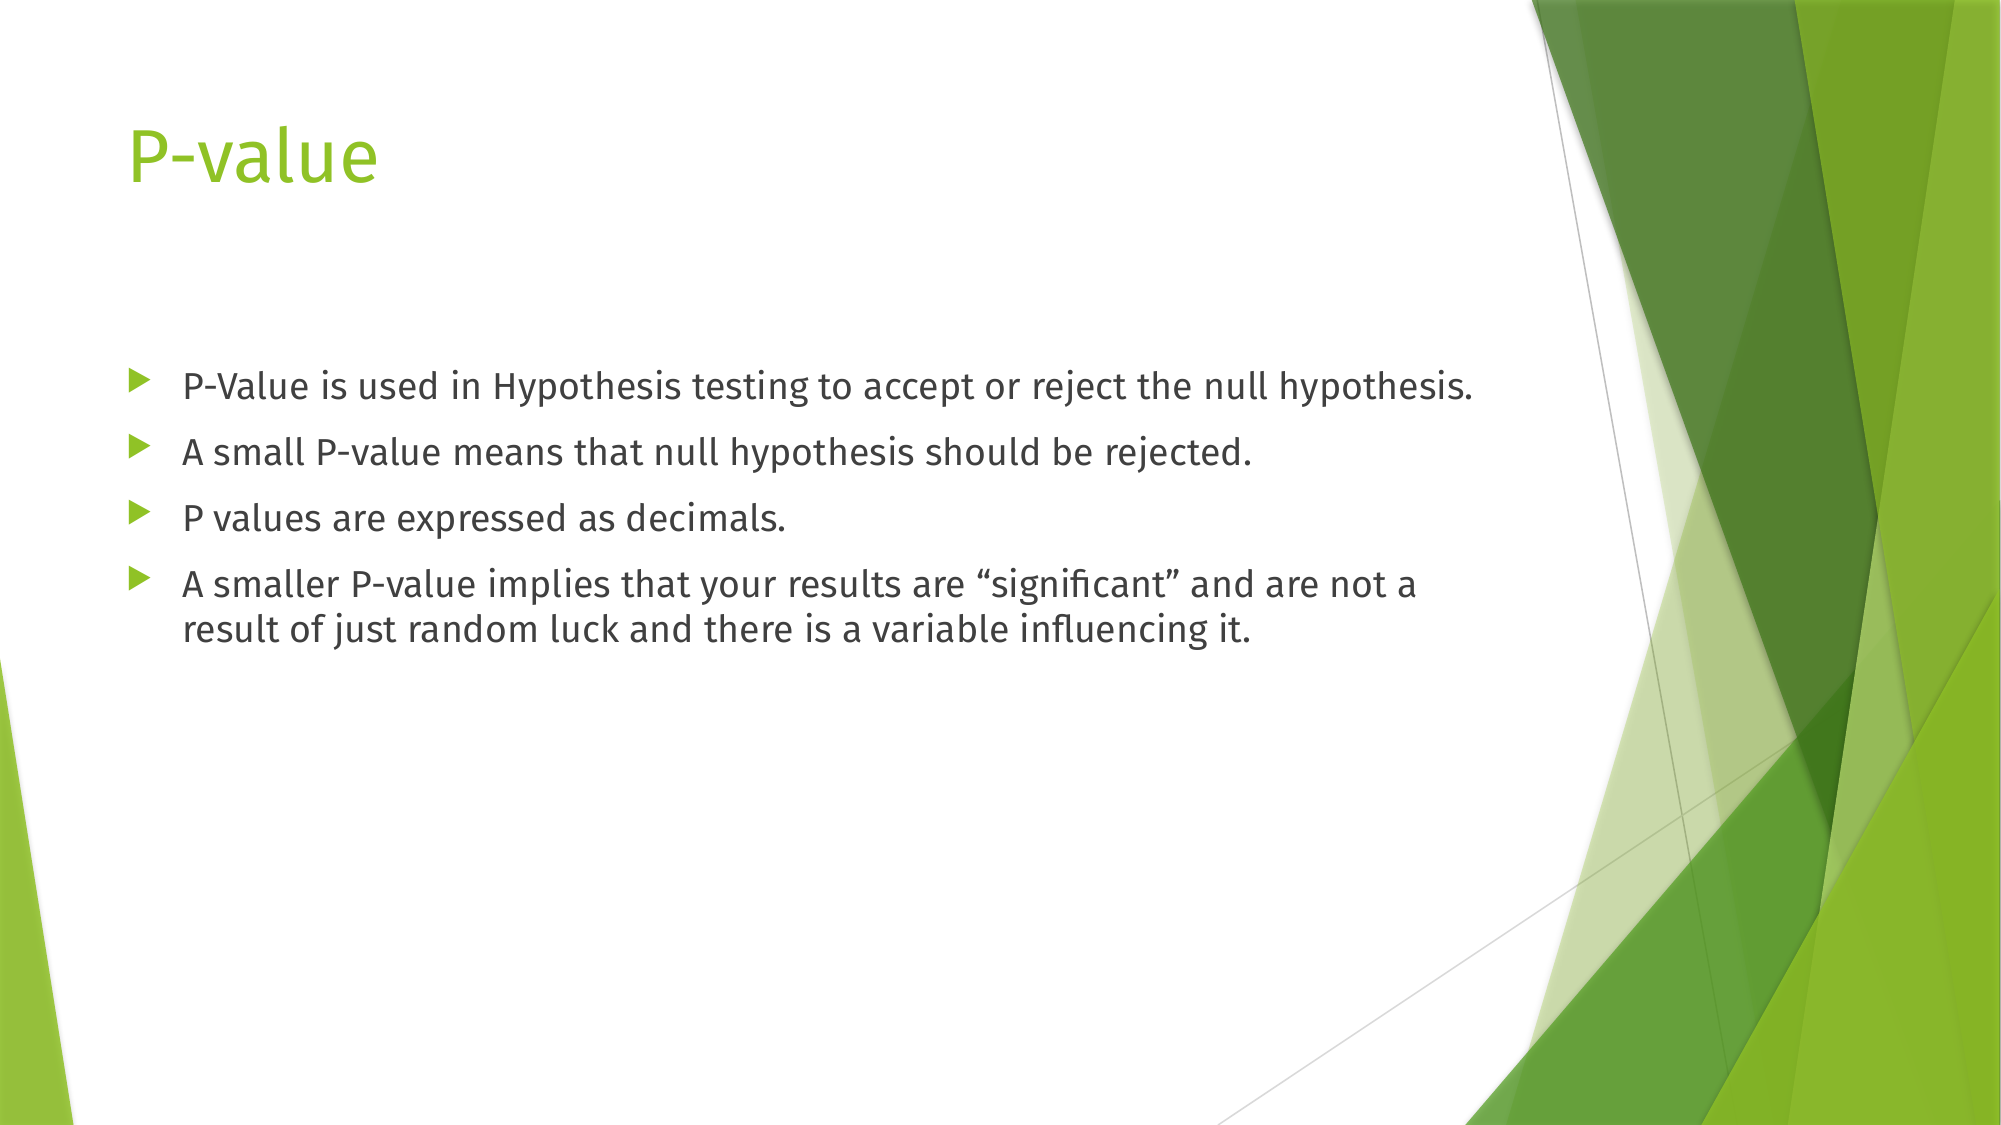

# P-value
P-Value is used in Hypothesis testing to accept or reject the null hypothesis.
A small P-value means that null hypothesis should be rejected.
P values are expressed as decimals.
A smaller P-value implies that your results are “significant” and are not a result of just random luck and there is a variable influencing it.